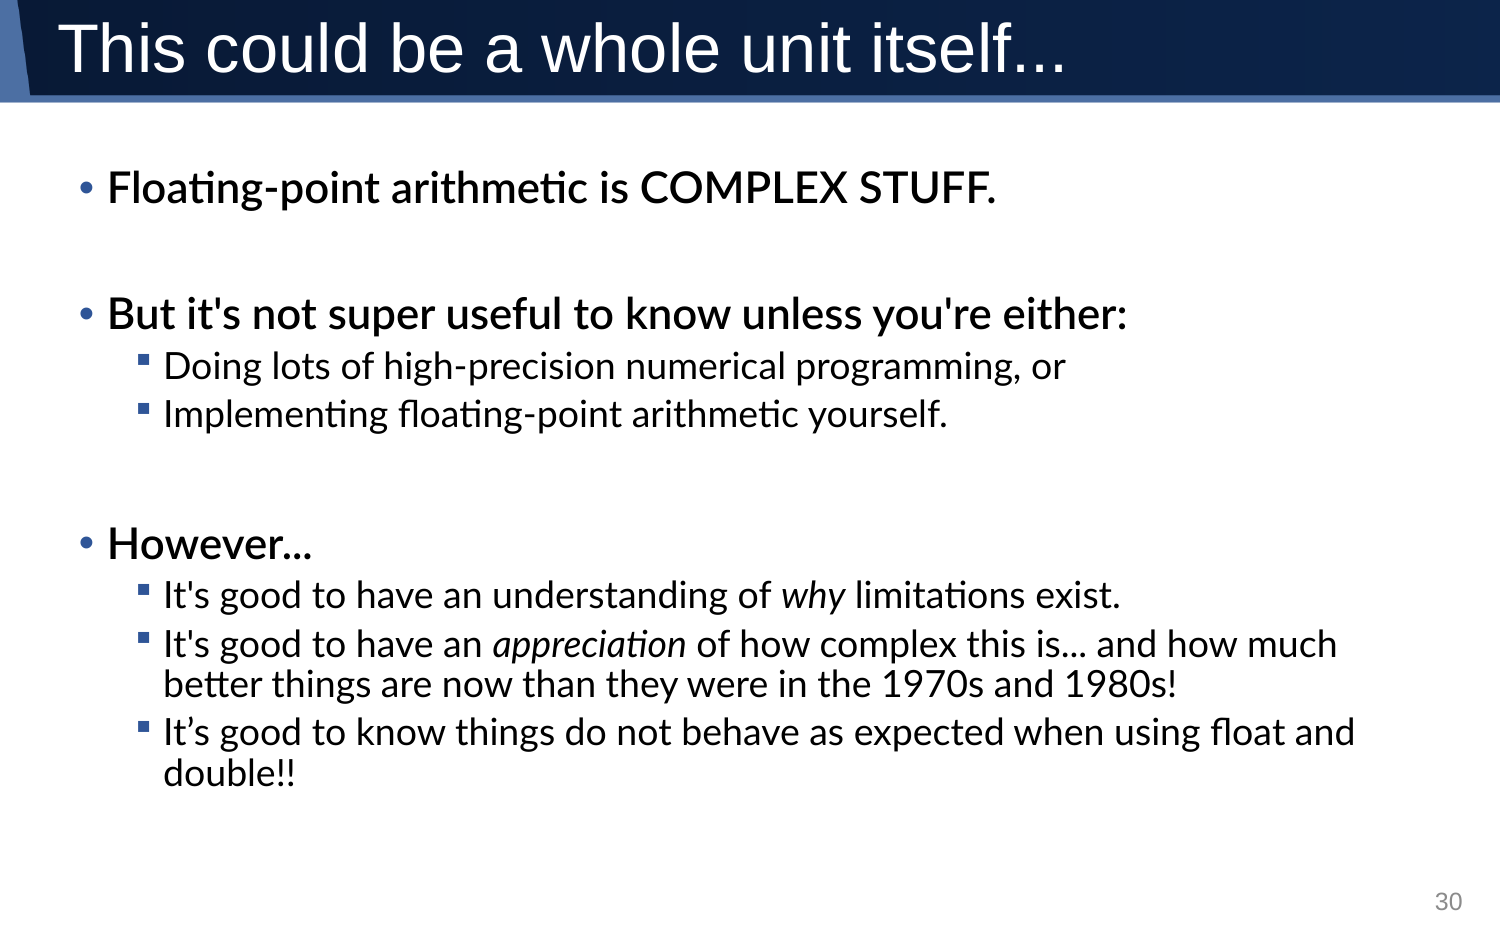

# This could be a whole unit itself...
Floating-point arithmetic is COMPLEX STUFF.

But it's not super useful to know unless you're either:
Doing lots of high-precision numerical programming, or
Implementing floating-point arithmetic yourself.

However...
It's good to have an understanding of why limitations exist.
It's good to have an appreciation of how complex this is... and how much better things are now than they were in the 1970s and 1980s!
It’s good to know things do not behave as expected when using float and double!!
30